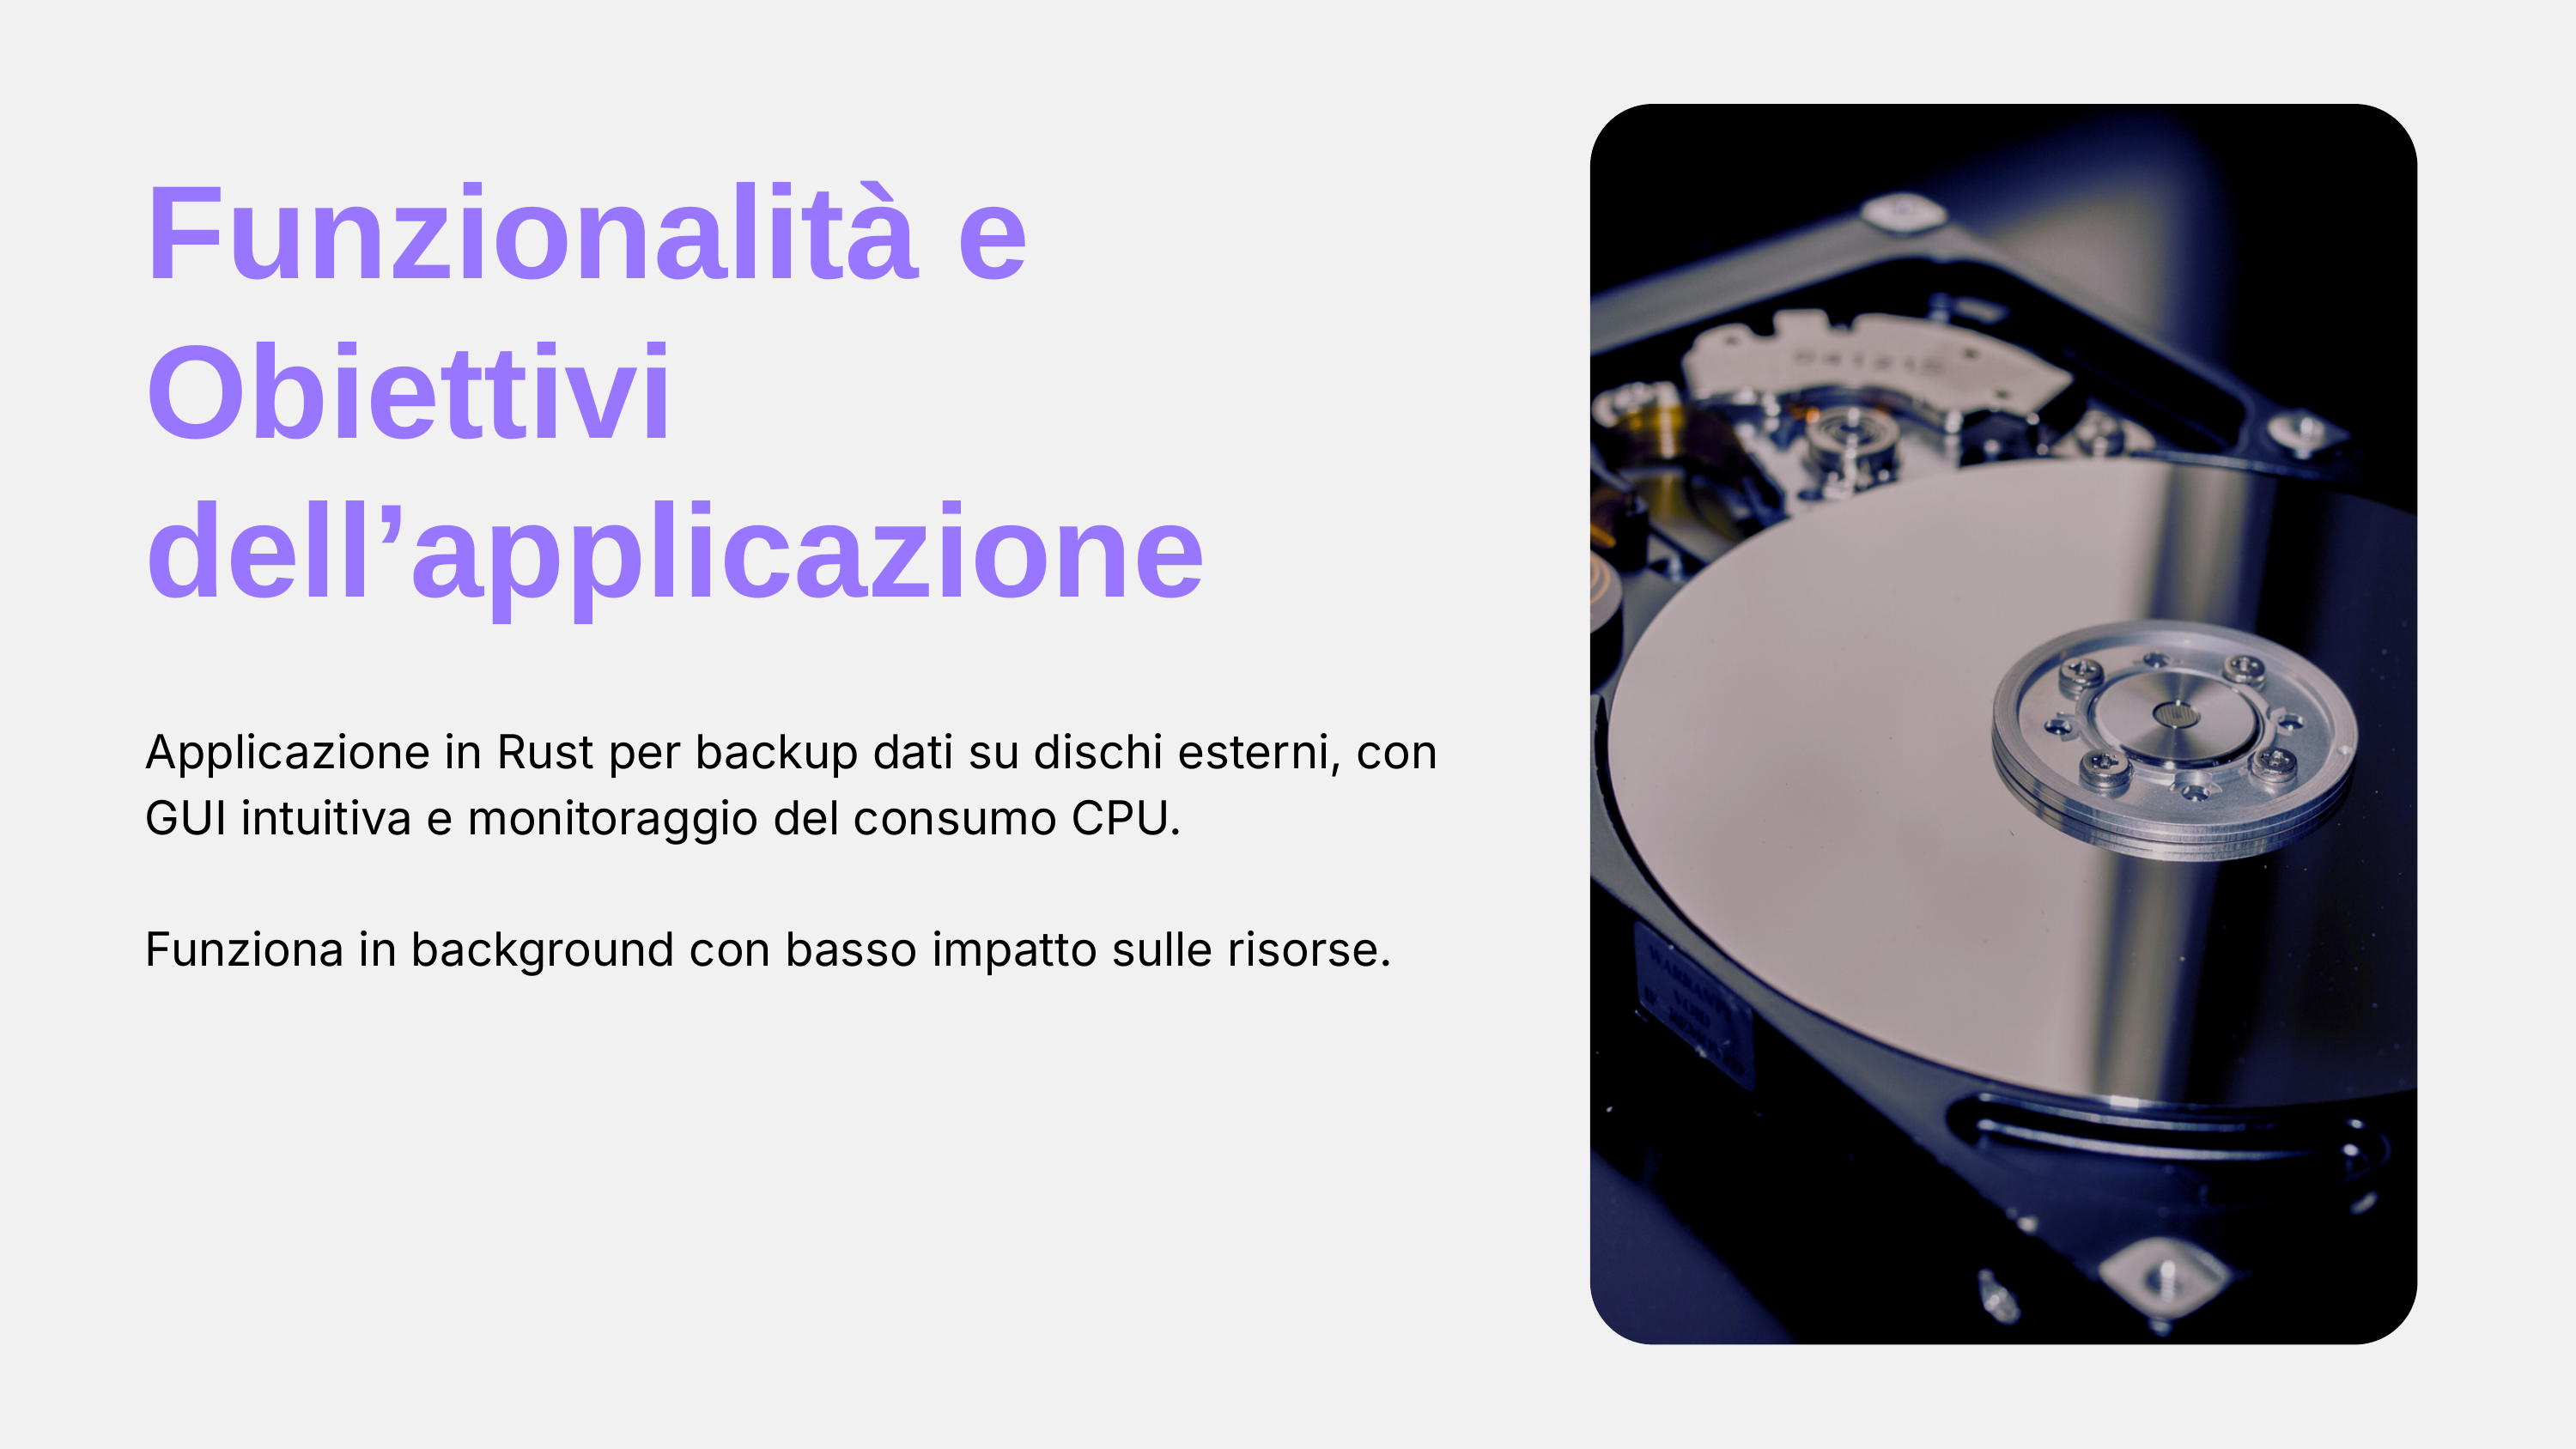

Funzionalità e Obiettivi dell’applicazione
Applicazione in Rust per backup dati su dischi esterni, con GUI intuitiva e monitoraggio del consumo CPU.

Funziona in background con basso impatto sulle risorse.